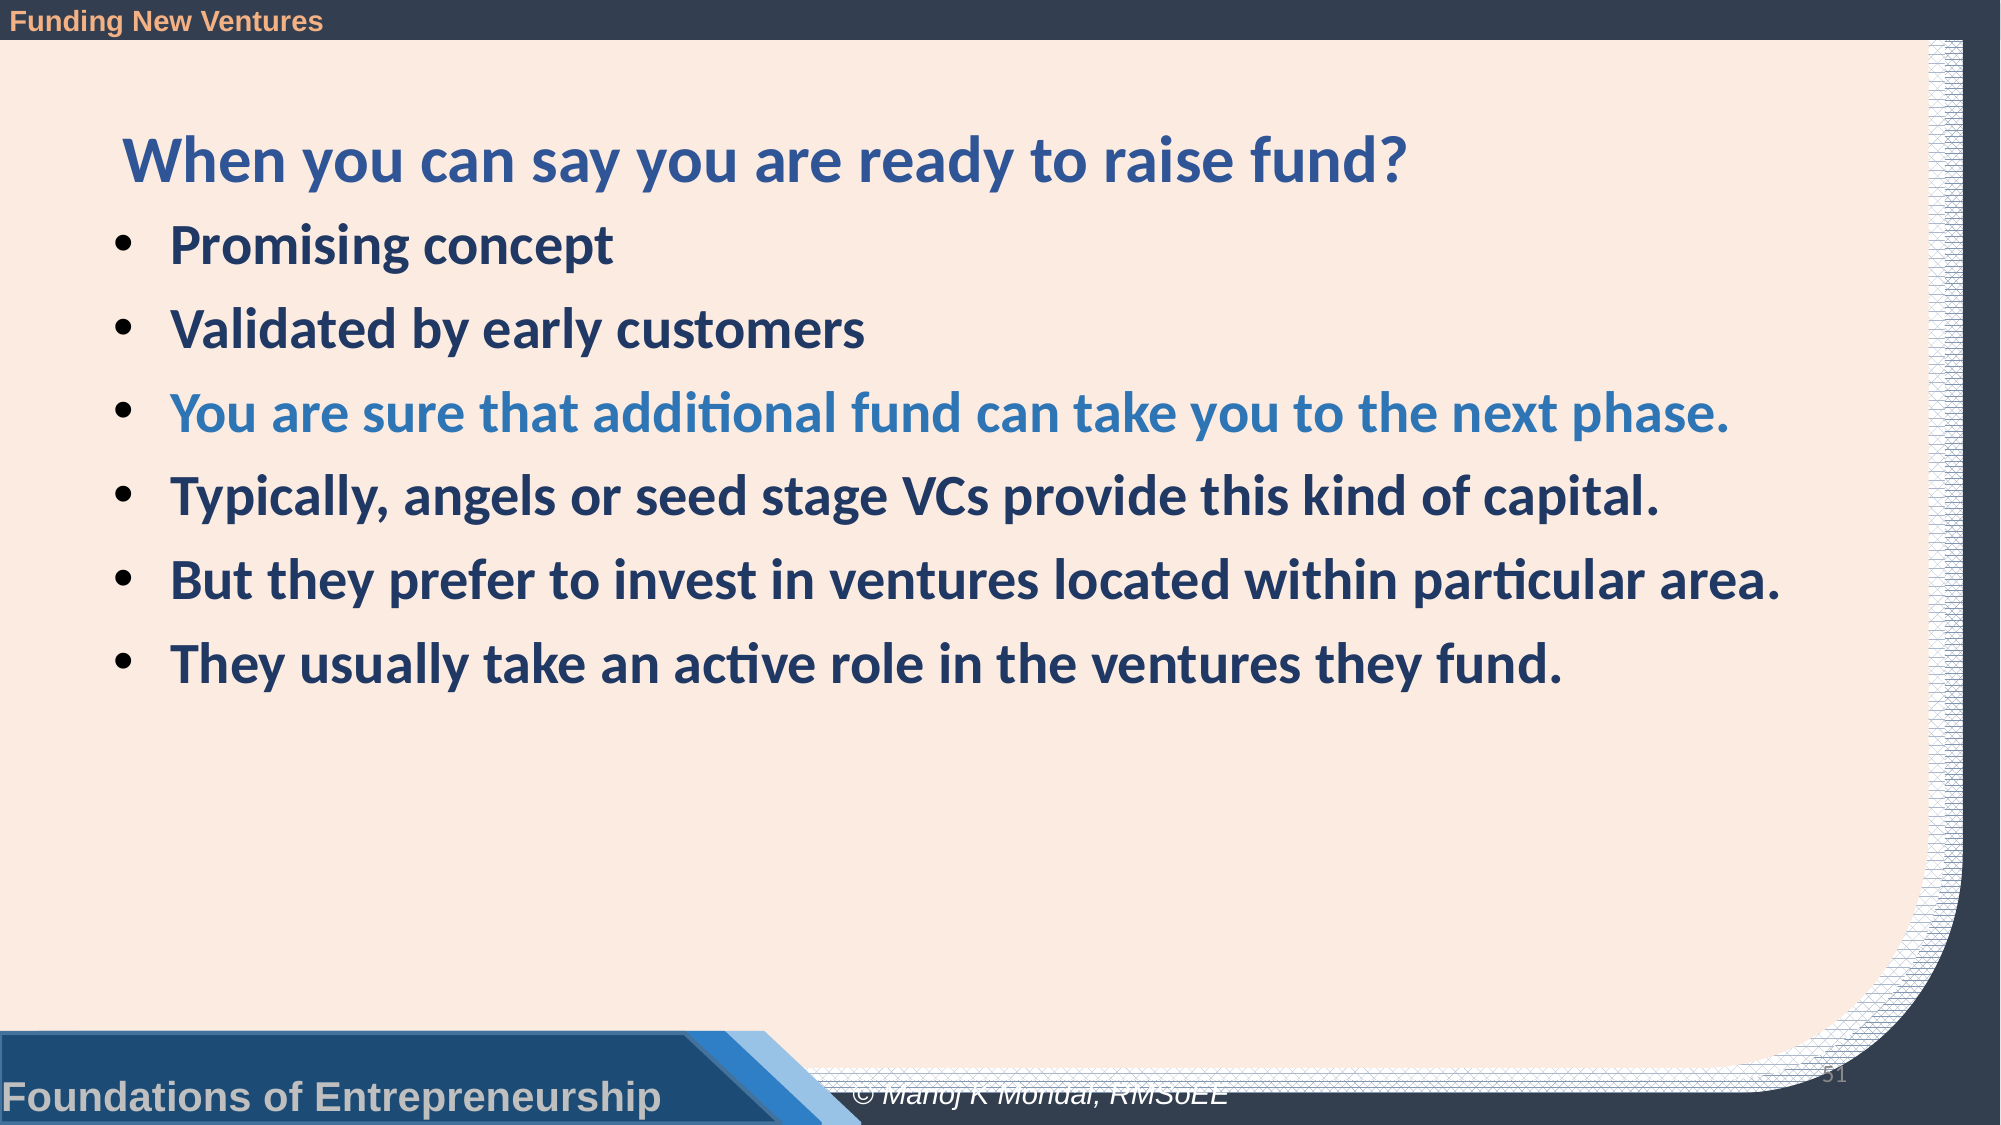

# When you can say you are ready to raise fund?
Promising concept
Validated by early customers
You are sure that additional fund can take you to the next phase.
Typically, angels or seed stage VCs provide this kind of capital.
But they prefer to invest in ventures located within particular area.
They usually take an active role in the ventures they fund.
51